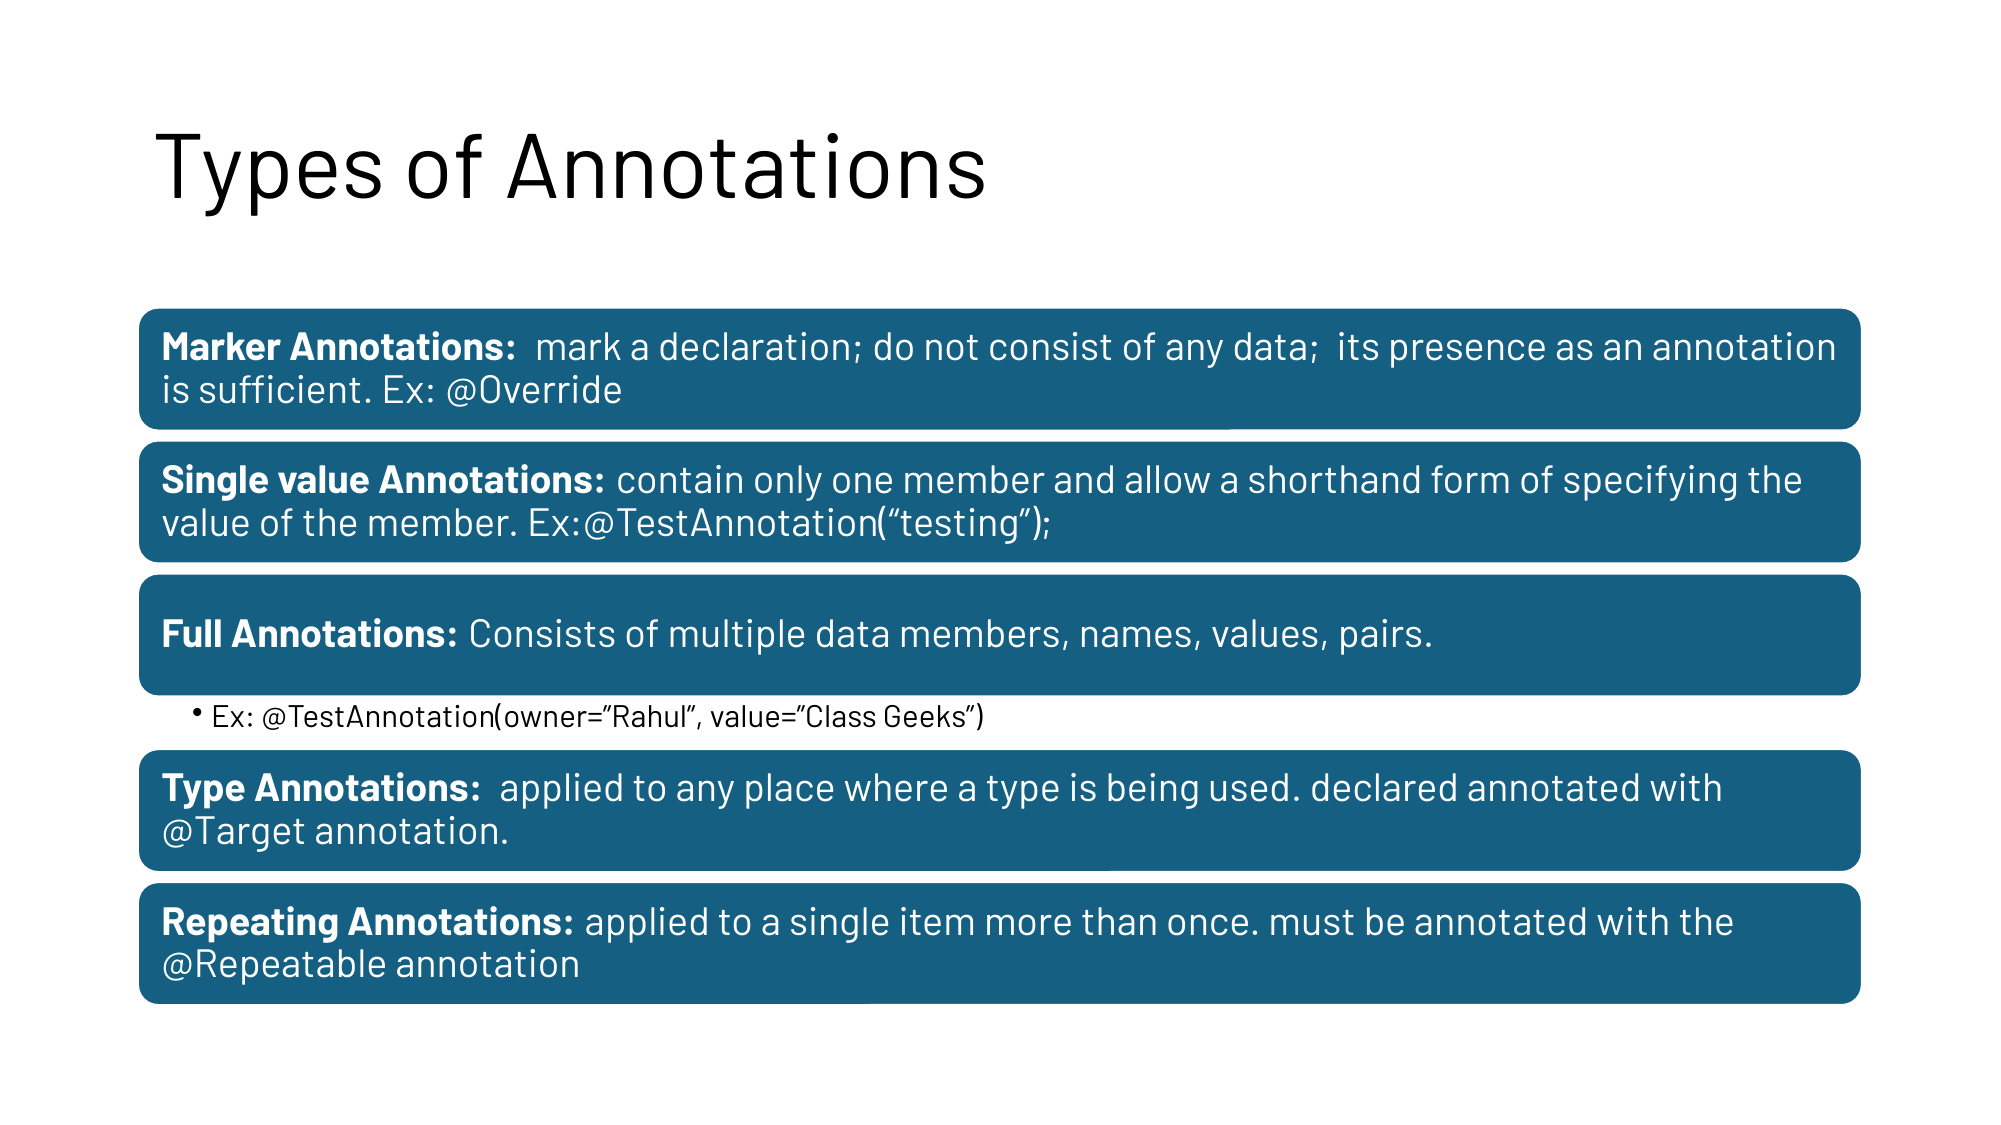

# Types of Annotations
Marker Annotations:  mark a declaration; do not consist of any data;  its presence as an annotation is sufficient. Ex: @Override
Single value Annotations: contain only one member and allow a shorthand form of specifying the value of the member. Ex:@TestAnnotation(“testing”);
Full Annotations: Consists of multiple data members, names, values, pairs.
Ex: @TestAnnotation(owner=”Rahul”, value=”Class Geeks”)
Type Annotations:  applied to any place where a type is being used. declared annotated with @Target annotation.
Repeating Annotations: applied to a single item more than once. must be annotated with the @Repeatable annotation